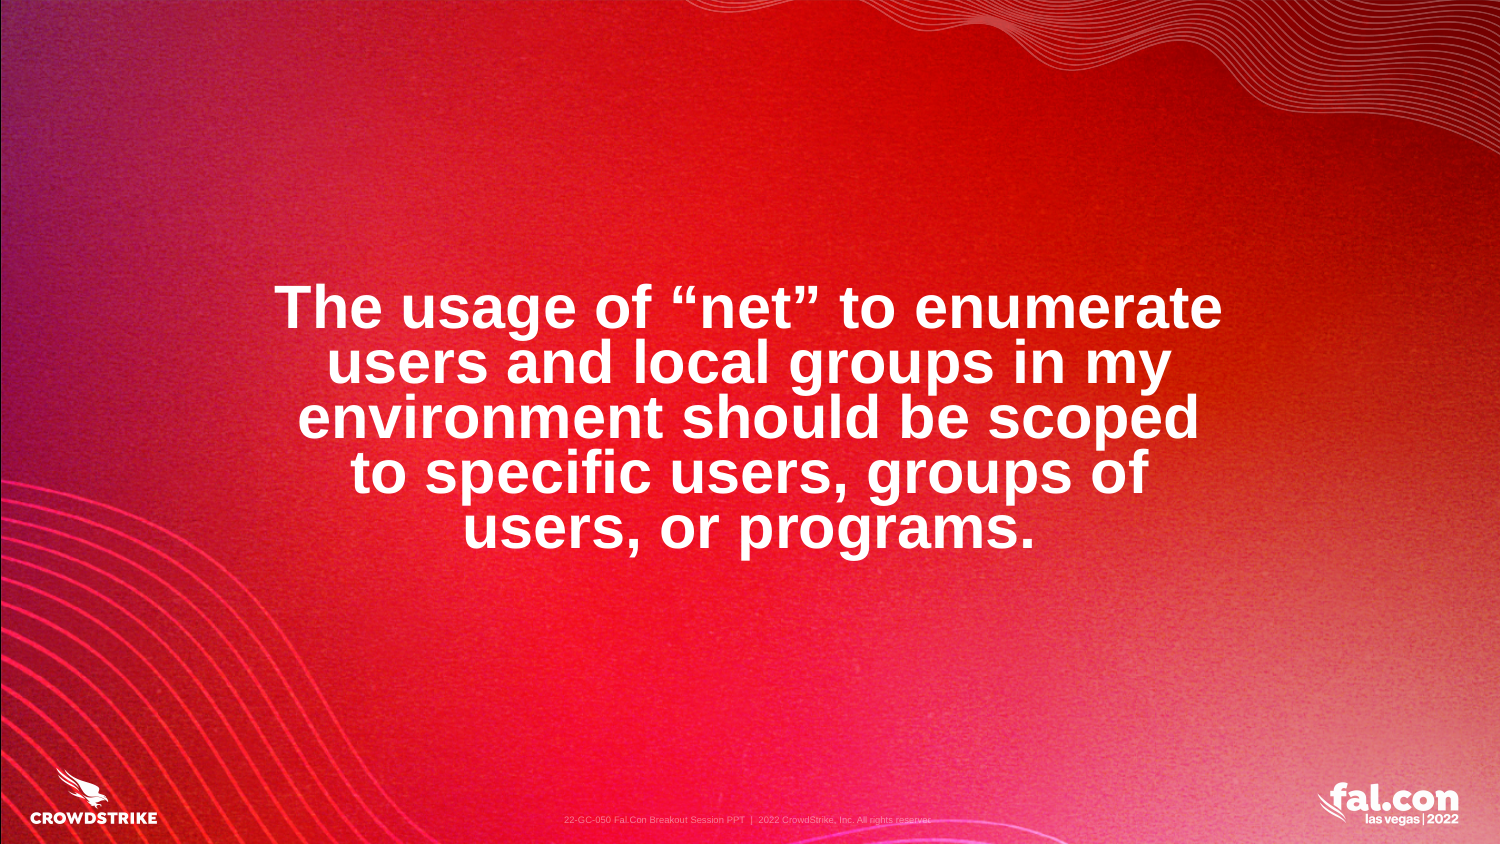

# The usage of “net” to enumerate users and local groups in my environment should be scoped to specific users, groups of users, or programs.
22-GC-050 Fal.Con Breakout Session PPT  |  2022 CrowdStrike, Inc. All rights reserved.